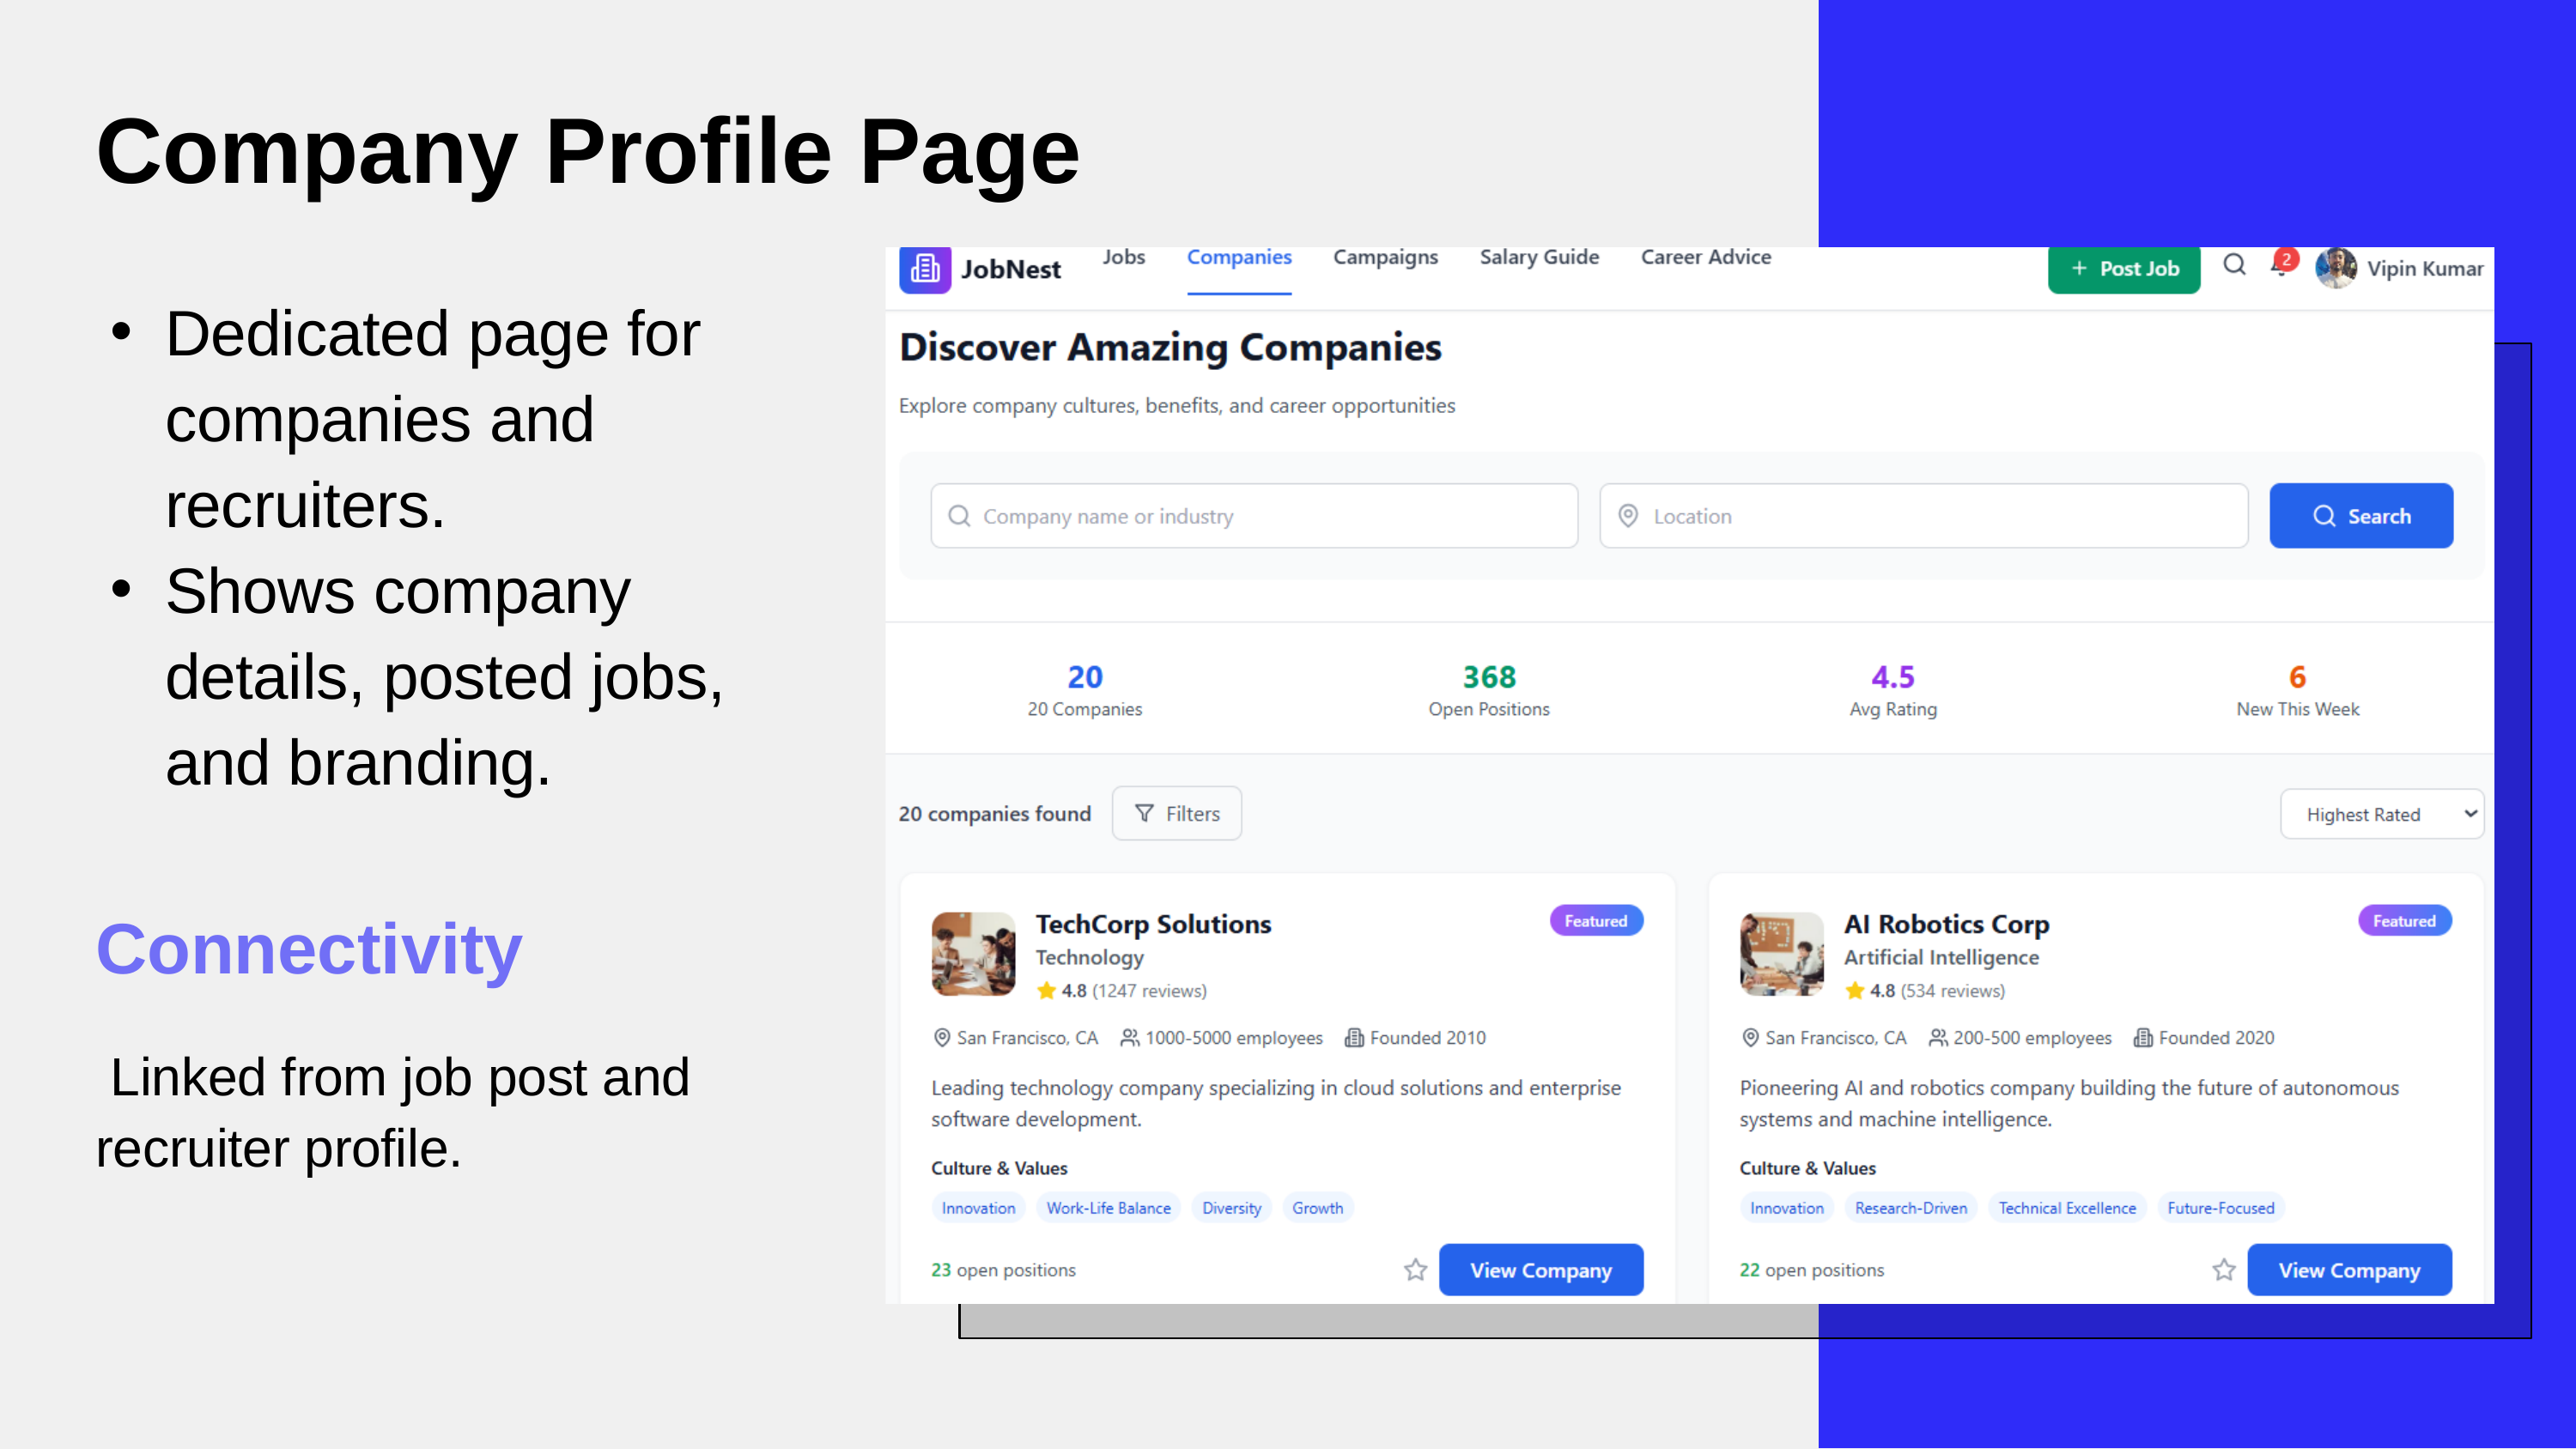

Company Profile Page

Dedicated page for companies and recruiters.
Shows company details, posted jobs, and branding.

Connectivity
 Linked from job post and recruiter profile.